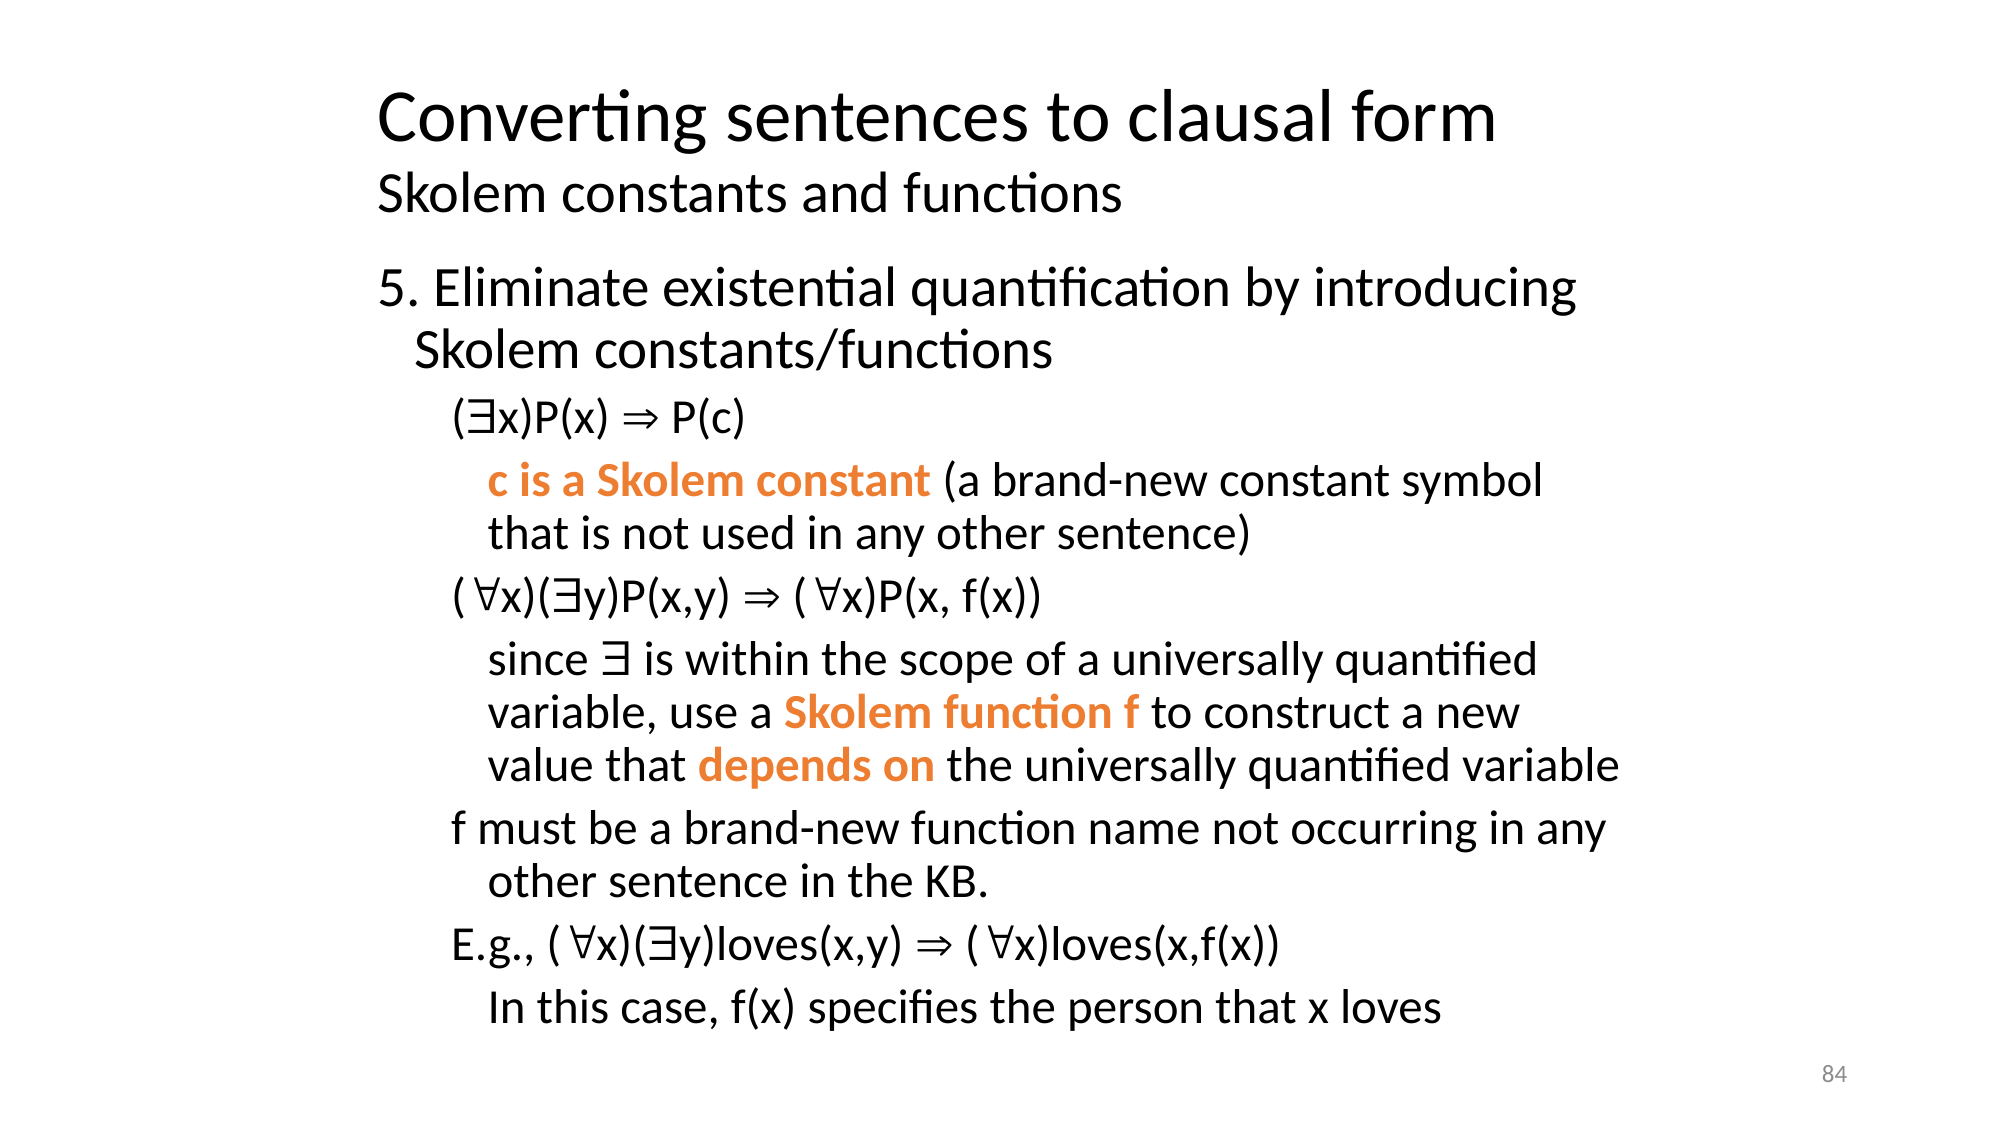

# Converting sentences to clausal form Skolem constants and functions
5. Eliminate existential quantification by introducing Skolem constants/functions
(∃x)P(x) ⇒ P(c)
	c is a Skolem constant (a brand-new constant symbol that is not used in any other sentence)
(∀x)(∃y)P(x,y) ⇒ (∀x)P(x, f(x))
	since ∃ is within the scope of a universally quantified variable, use a Skolem function f to construct a new value that depends on the universally quantified variable
f must be a brand-new function name not occurring in any other sentence in the KB.
E.g., (∀x)(∃y)loves(x,y) ⇒ (∀x)loves(x,f(x))
	In this case, f(x) specifies the person that x loves
84